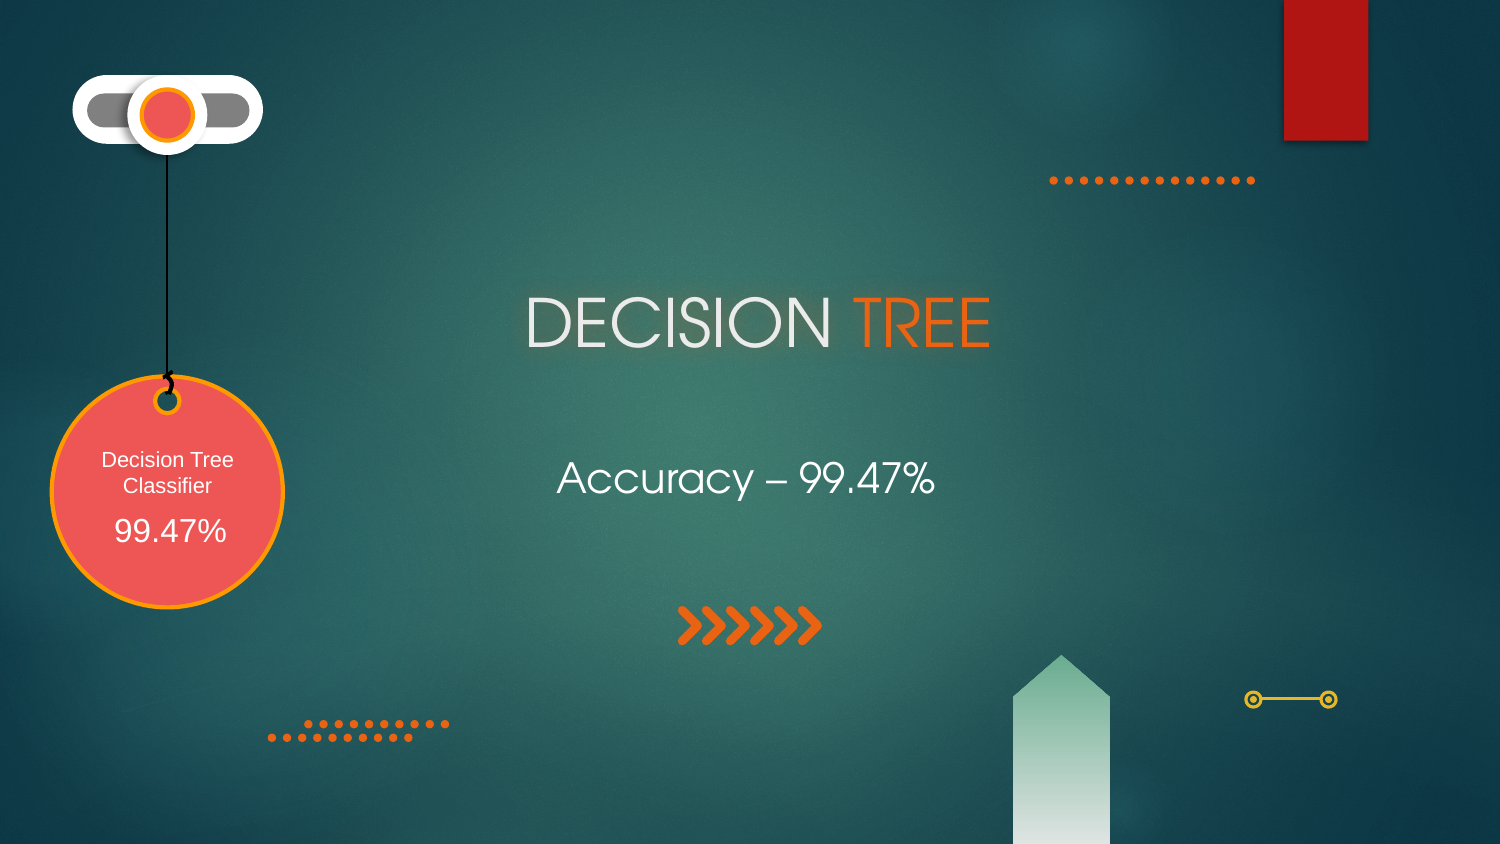

Decision Tree Classifier

# DECISION TREE
Accuracy – 99.47%
99.47%